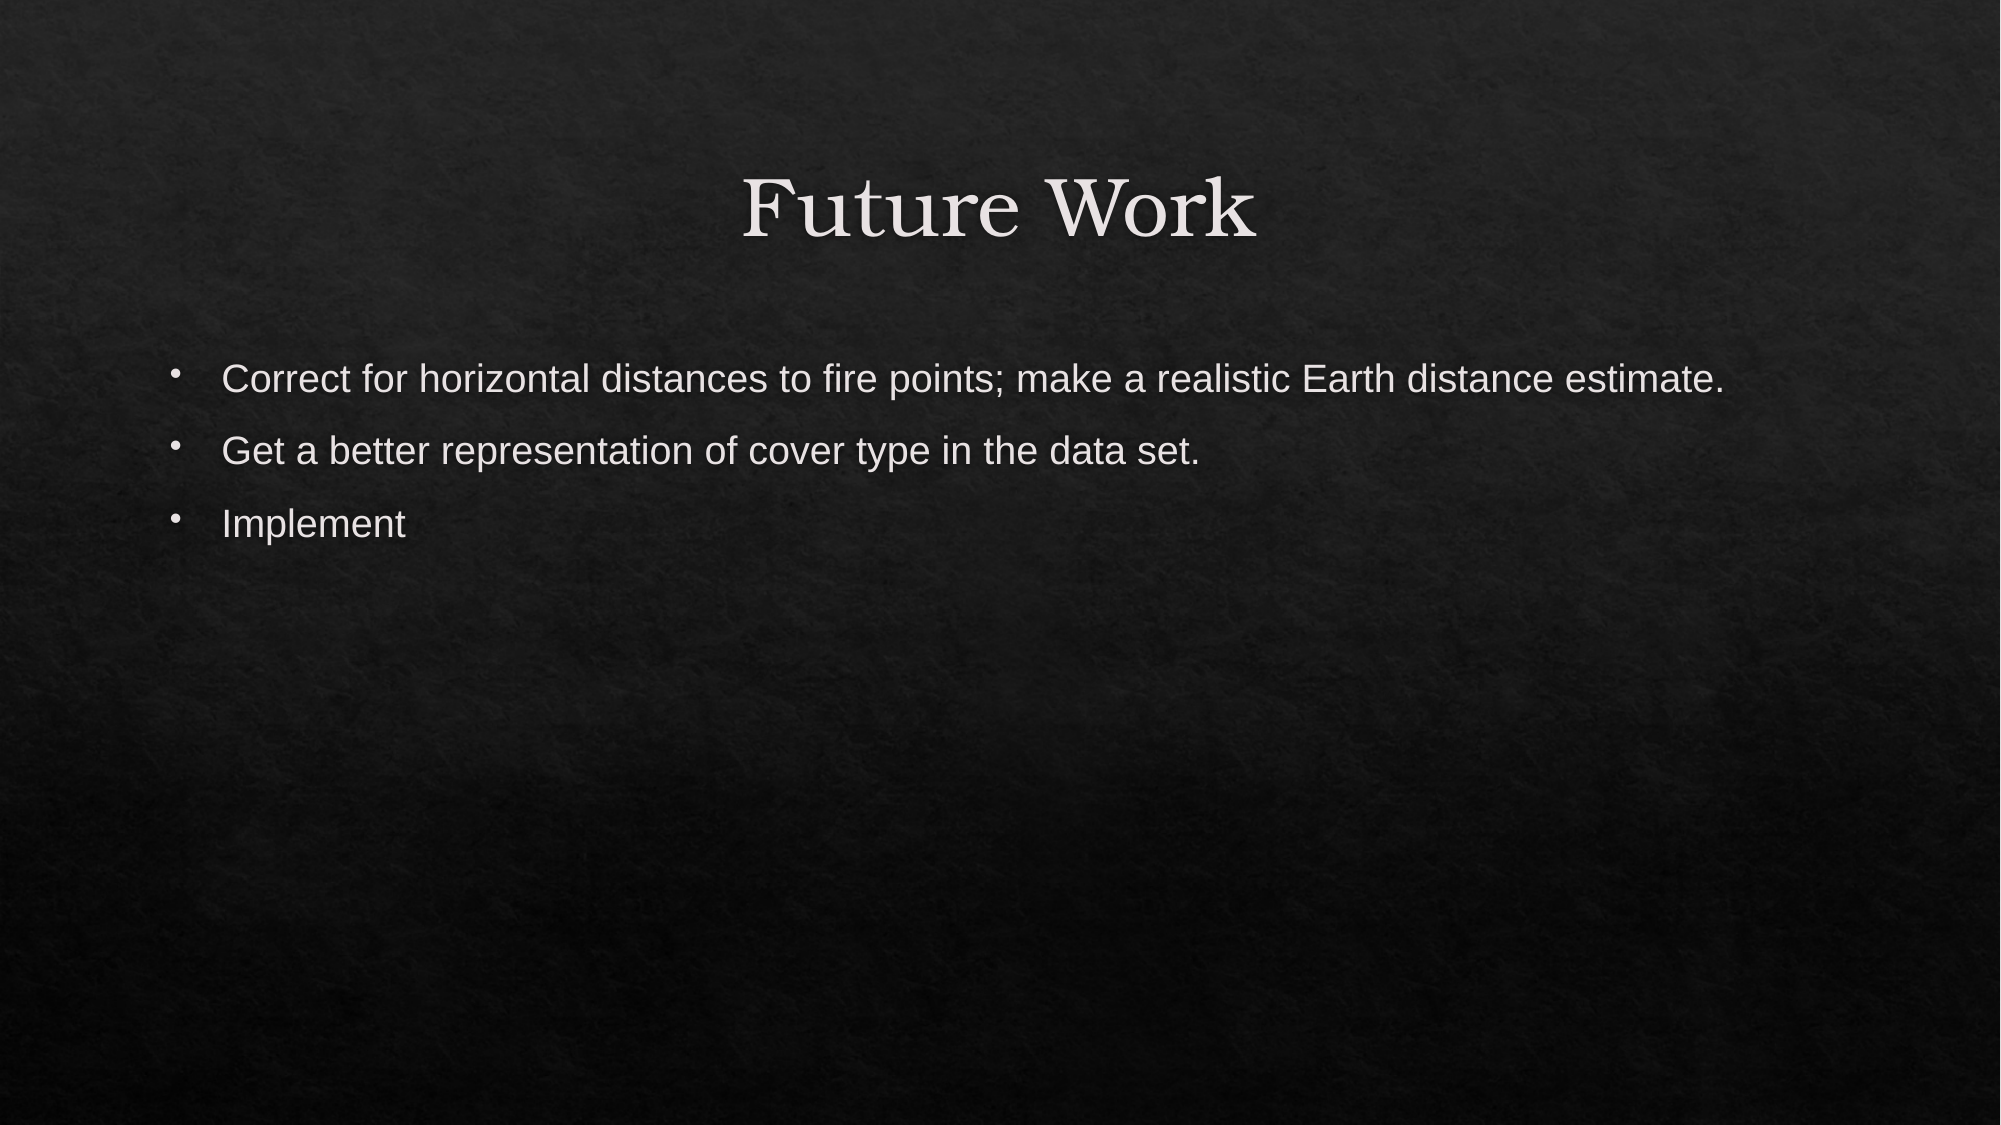

# Future Work
Correct for horizontal distances to fire points; make a realistic Earth distance estimate.
Get a better representation of cover type in the data set.
Implement